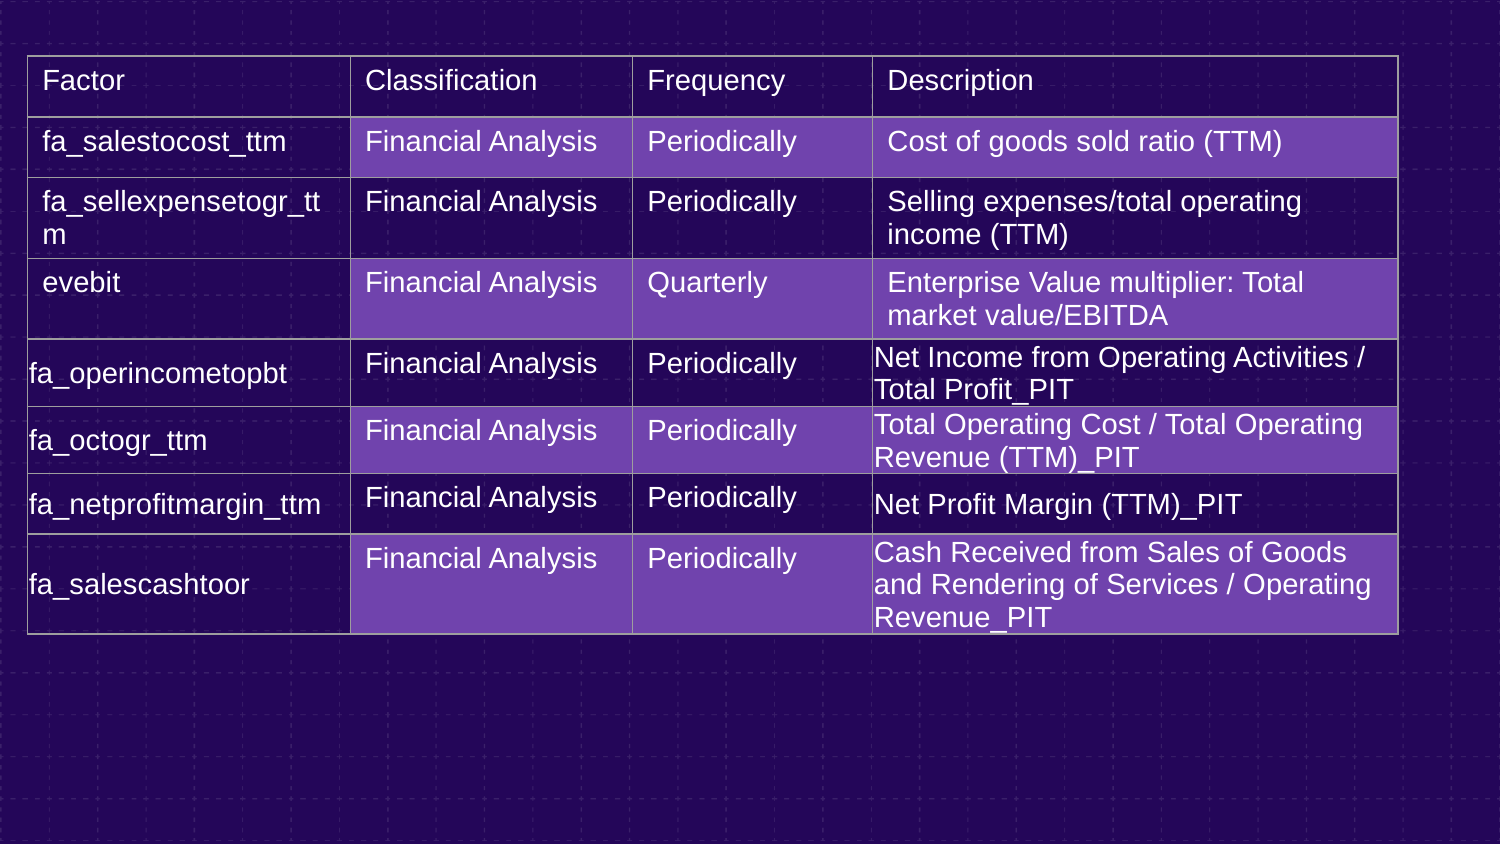

| Factor | Classification | Frequency | Description |
| --- | --- | --- | --- |
| fa\_salestocost\_ttm | Financial Analysis | Periodically | Cost of goods sold ratio (TTM) |
| fa\_sellexpensetogr\_ttm | Financial Analysis | Periodically | Selling expenses/total operating income (TTM) |
| evebit | Financial Analysis | Quarterly | Enterprise Value multiplier: Total market value/EBITDA |
| fa\_operincometopbt | Financial Analysis | Periodically | Net Income from Operating Activities / Total Profit\_PIT |
| fa\_octogr\_ttm | Financial Analysis | Periodically | Total Operating Cost / Total Operating Revenue (TTM)\_PIT |
| fa\_netprofitmargin\_ttm | Financial Analysis | Periodically | Net Profit Margin (TTM)\_PIT |
| fa\_salescashtoor | Financial Analysis | Periodically | Cash Received from Sales of Goods and Rendering of Services / Operating Revenue\_PIT |